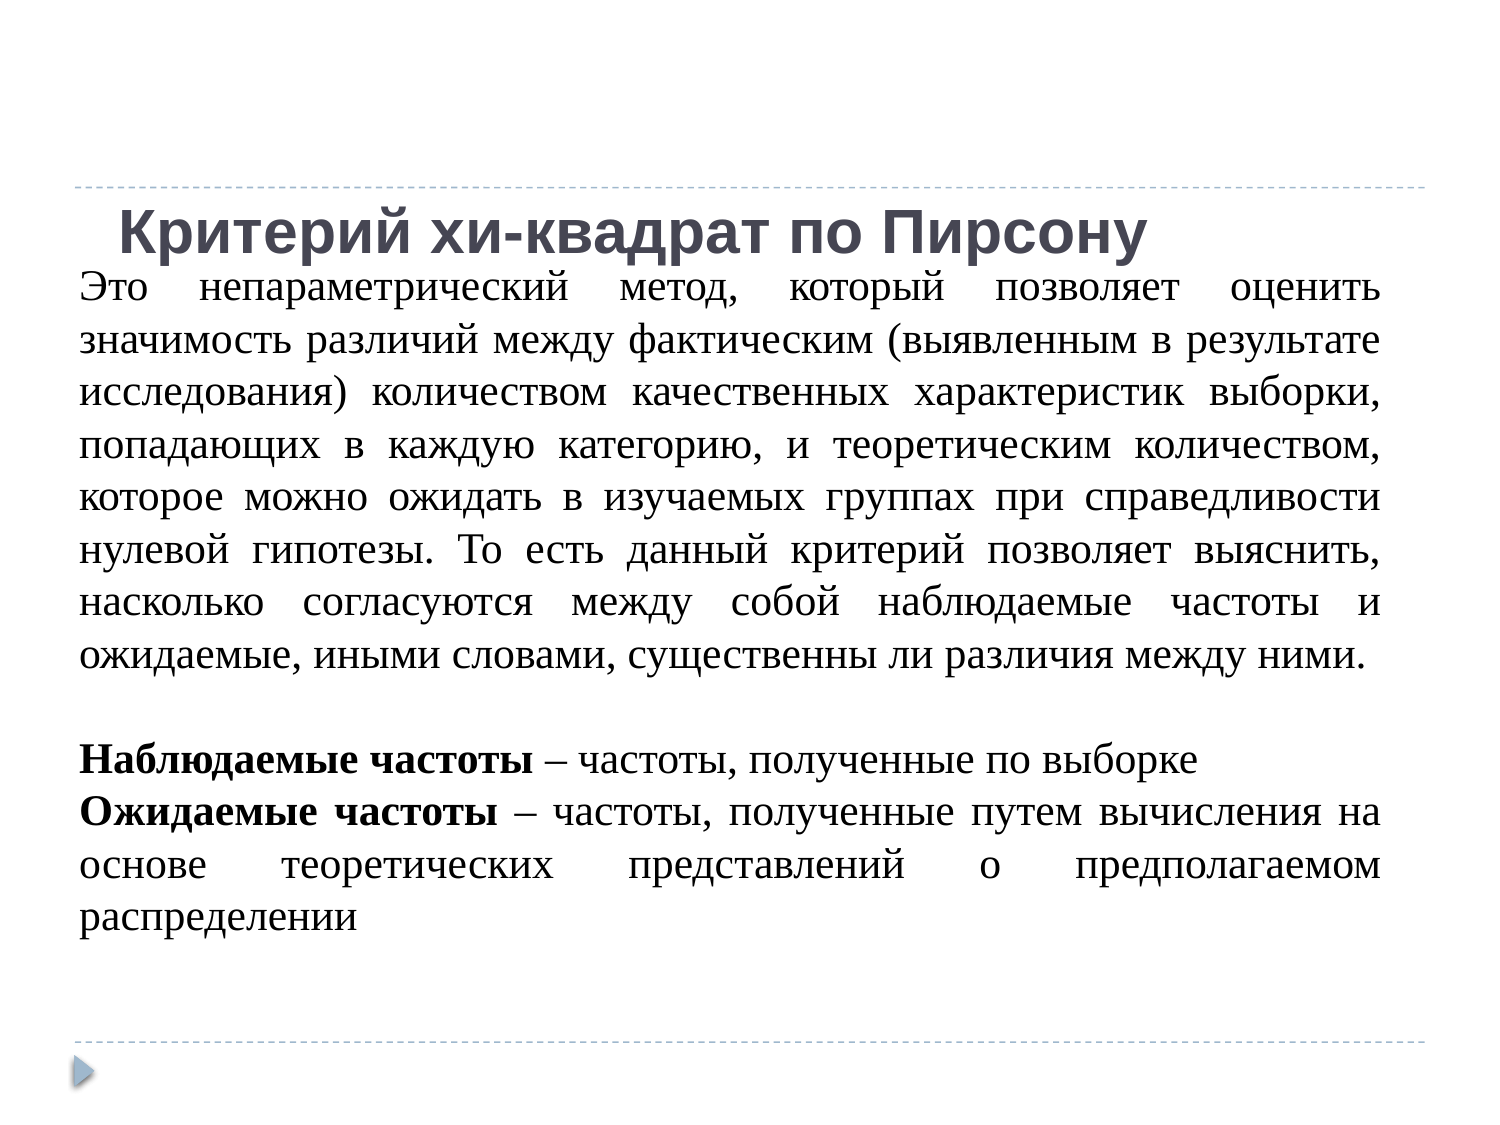

# Критерий хи-квадрат по Пирсону
Это непараметрический метод, который позволяет оценить значимость различий между фактическим (выявленным в результате исследования) количеством качественных характеристик выборки, попадающих в каждую категорию, и теоретическим количеством, которое можно ожидать в изучаемых группах при справедливости нулевой гипотезы. То есть данный критерий позволяет выяснить, насколько согласуются между собой наблюдаемые частоты и ожидаемые, иными словами, существенны ли различия между ними.

Наблюдаемые частоты – частоты, полученные по выборке
Ожидаемые частоты – частоты, полученные путем вычисления на основе теоретических представлений о предполагаемом распределении